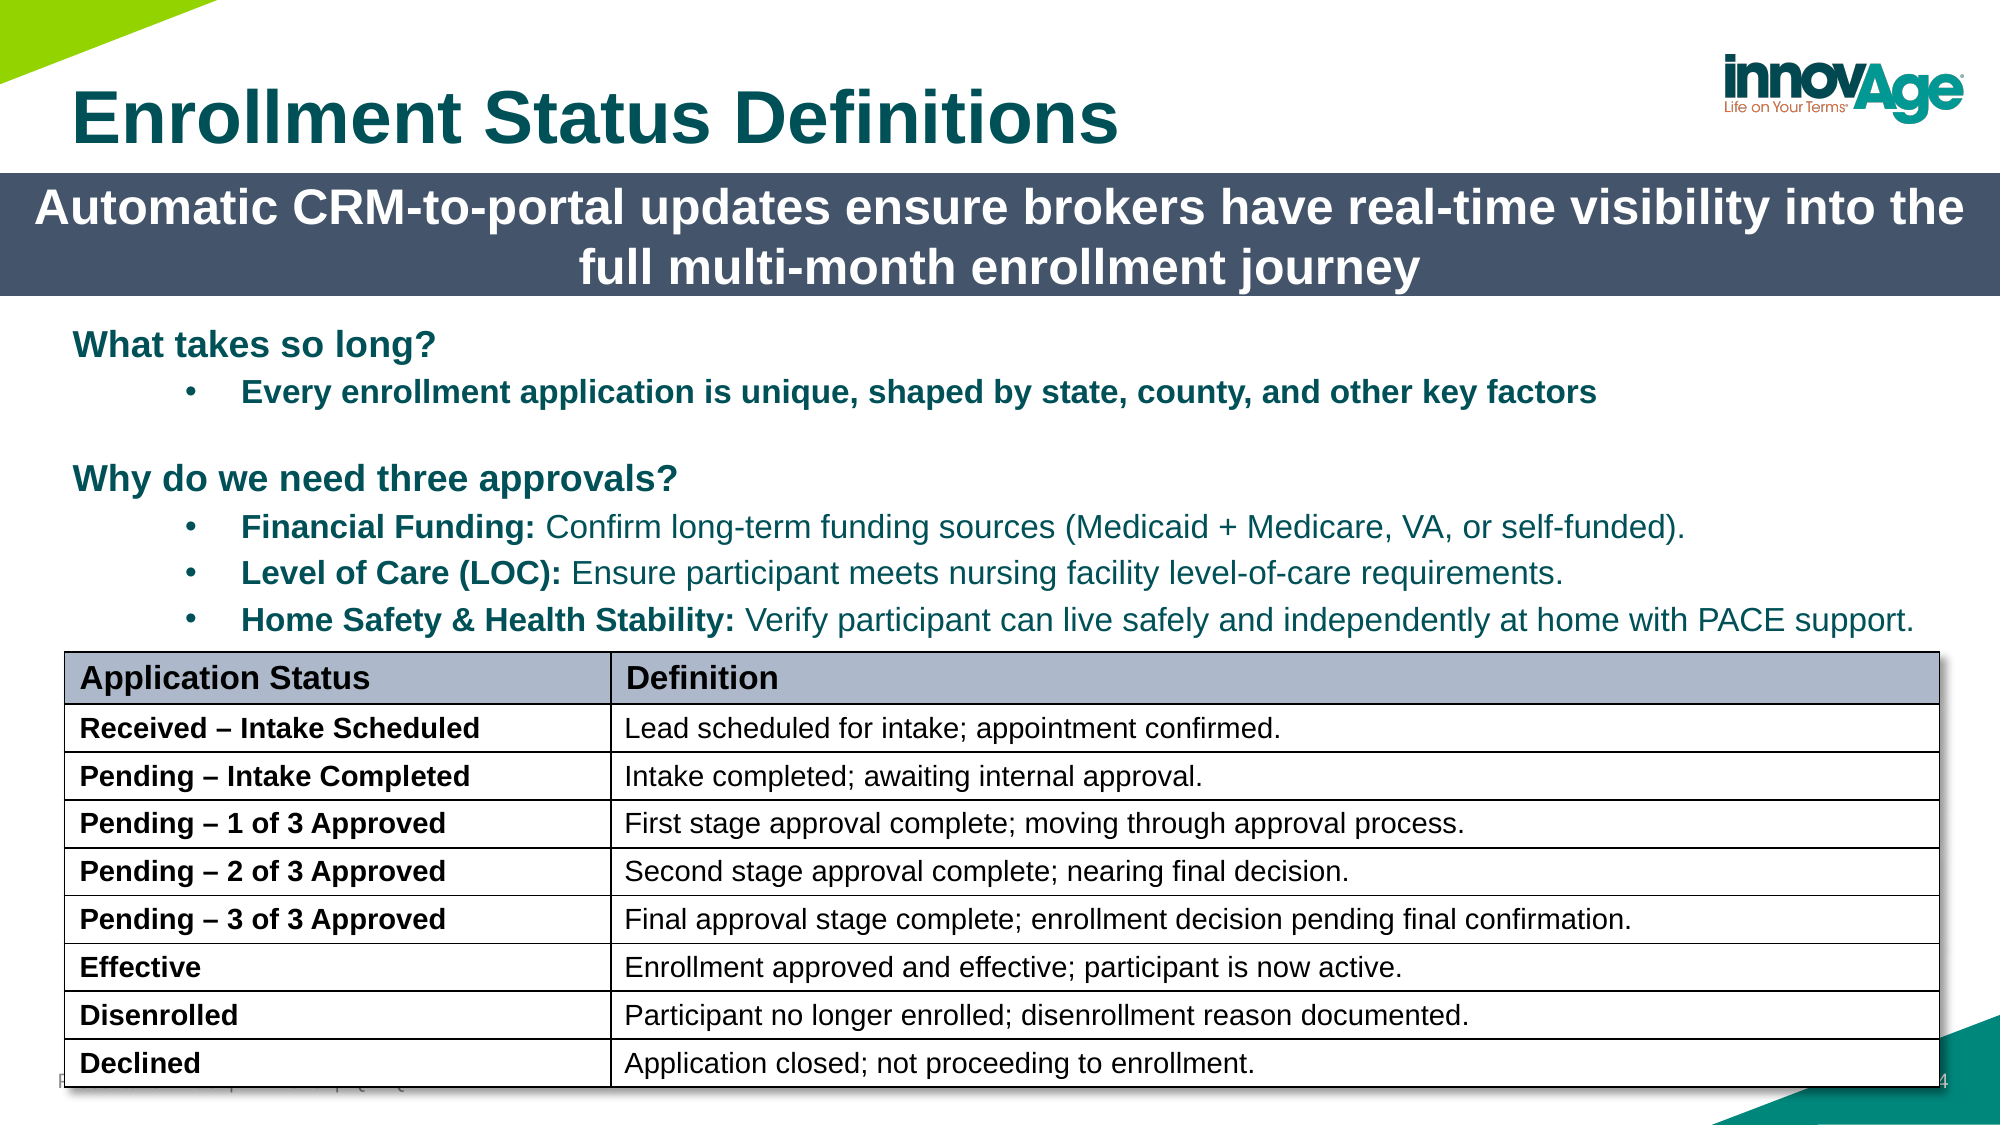

# Enrollment Status Definitions
Automatic CRM-to-portal updates ensure brokers have real-time visibility into the full multi-month enrollment journey
What takes so long?
Every enrollment application is unique, shaped by state, county, and other key factors
Why do we need three approvals?
Financial Funding: Confirm long-term funding sources (Medicaid + Medicare, VA, or self-funded).
Level of Care (LOC): Ensure participant meets nursing facility level-of-care requirements.
Home Safety & Health Stability: Verify participant can live safely and independently at home with PACE support.
| Application Status | Definition |
| --- | --- |
| Received – Intake Scheduled | Lead scheduled for intake; appointment confirmed. |
| Pending – Intake Completed | Intake completed; awaiting internal approval. |
| Pending – 1 of 3 Approved | First stage approval complete; moving through approval process. |
| Pending – 2 of 3 Approved | Second stage approval complete; nearing final decision. |
| Pending – 3 of 3 Approved | Final approval stage complete; enrollment decision pending final confirmation. |
| Effective | Enrollment approved and effective; participant is now active. |
| Disenrolled | Participant no longer enrolled; disenrollment reason documented. |
| Declined | Application closed; not proceeding to enrollment. |
4